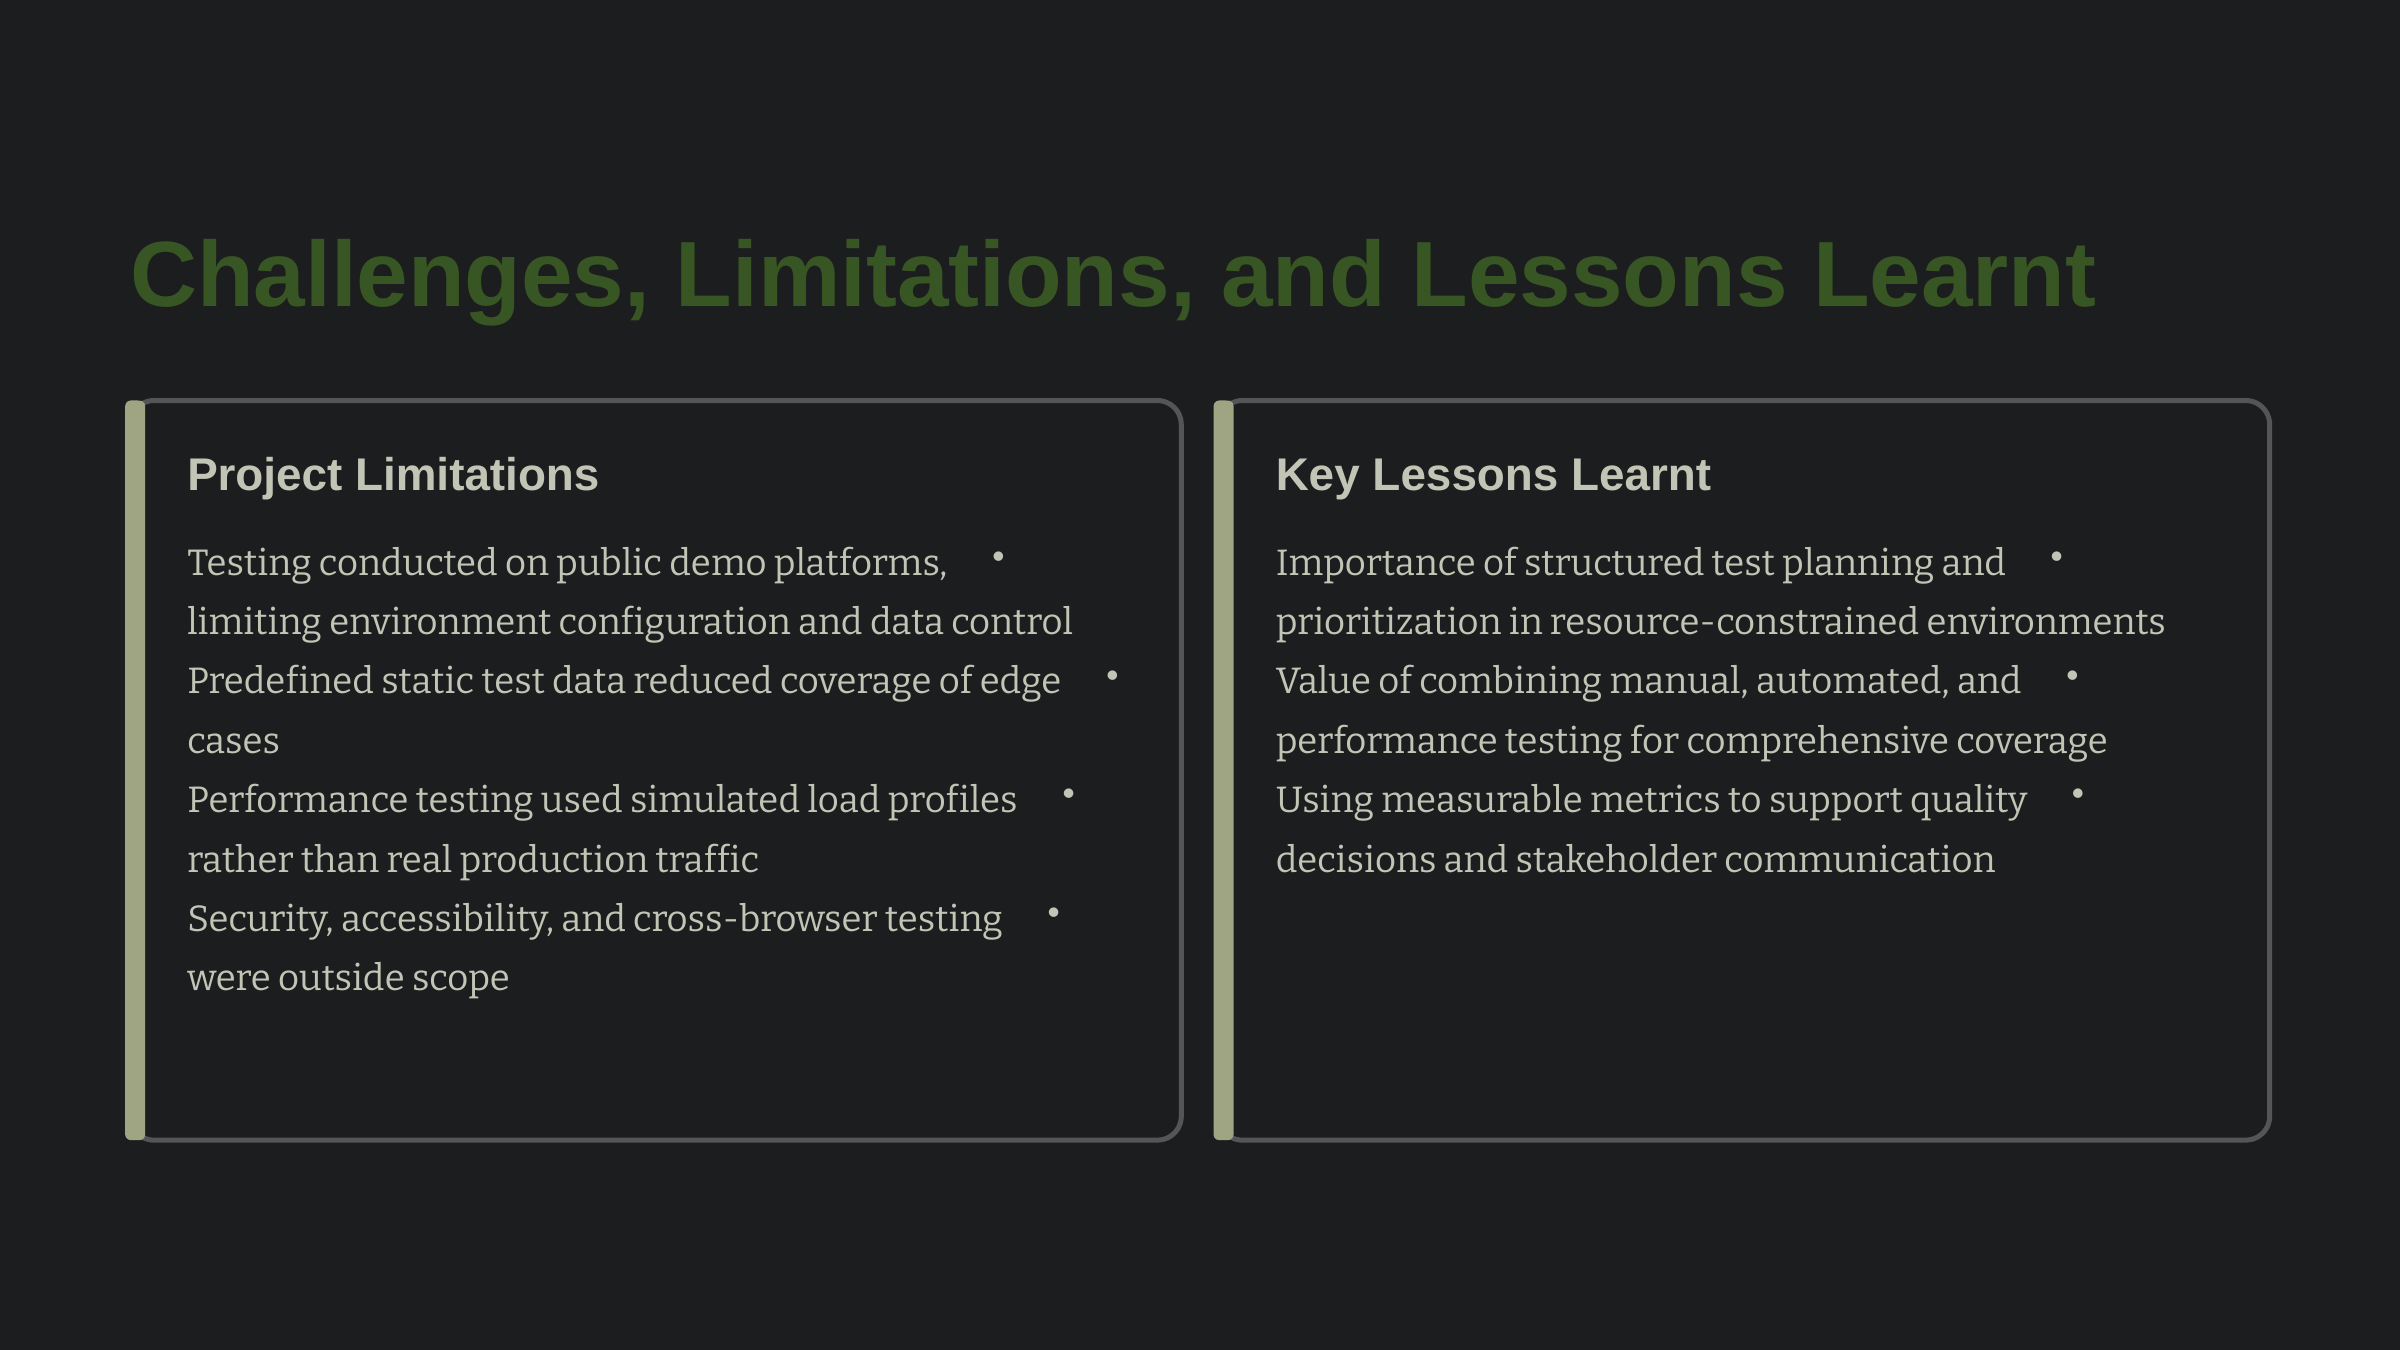

Challenges, Limitations, and Lessons Learnt

Project Limitations
Key Lessons Learnt
Testing conducted on public demo platforms, limiting environment configuration and data control
Predefined static test data reduced coverage of edge cases
Performance testing used simulated load profiles rather than real production traffic
Security, accessibility, and cross-browser testing were outside scope
Importance of structured test planning and prioritization in resource-constrained environments
Value of combining manual, automated, and performance testing for comprehensive coverage
Using measurable metrics to support quality decisions and stakeholder communication